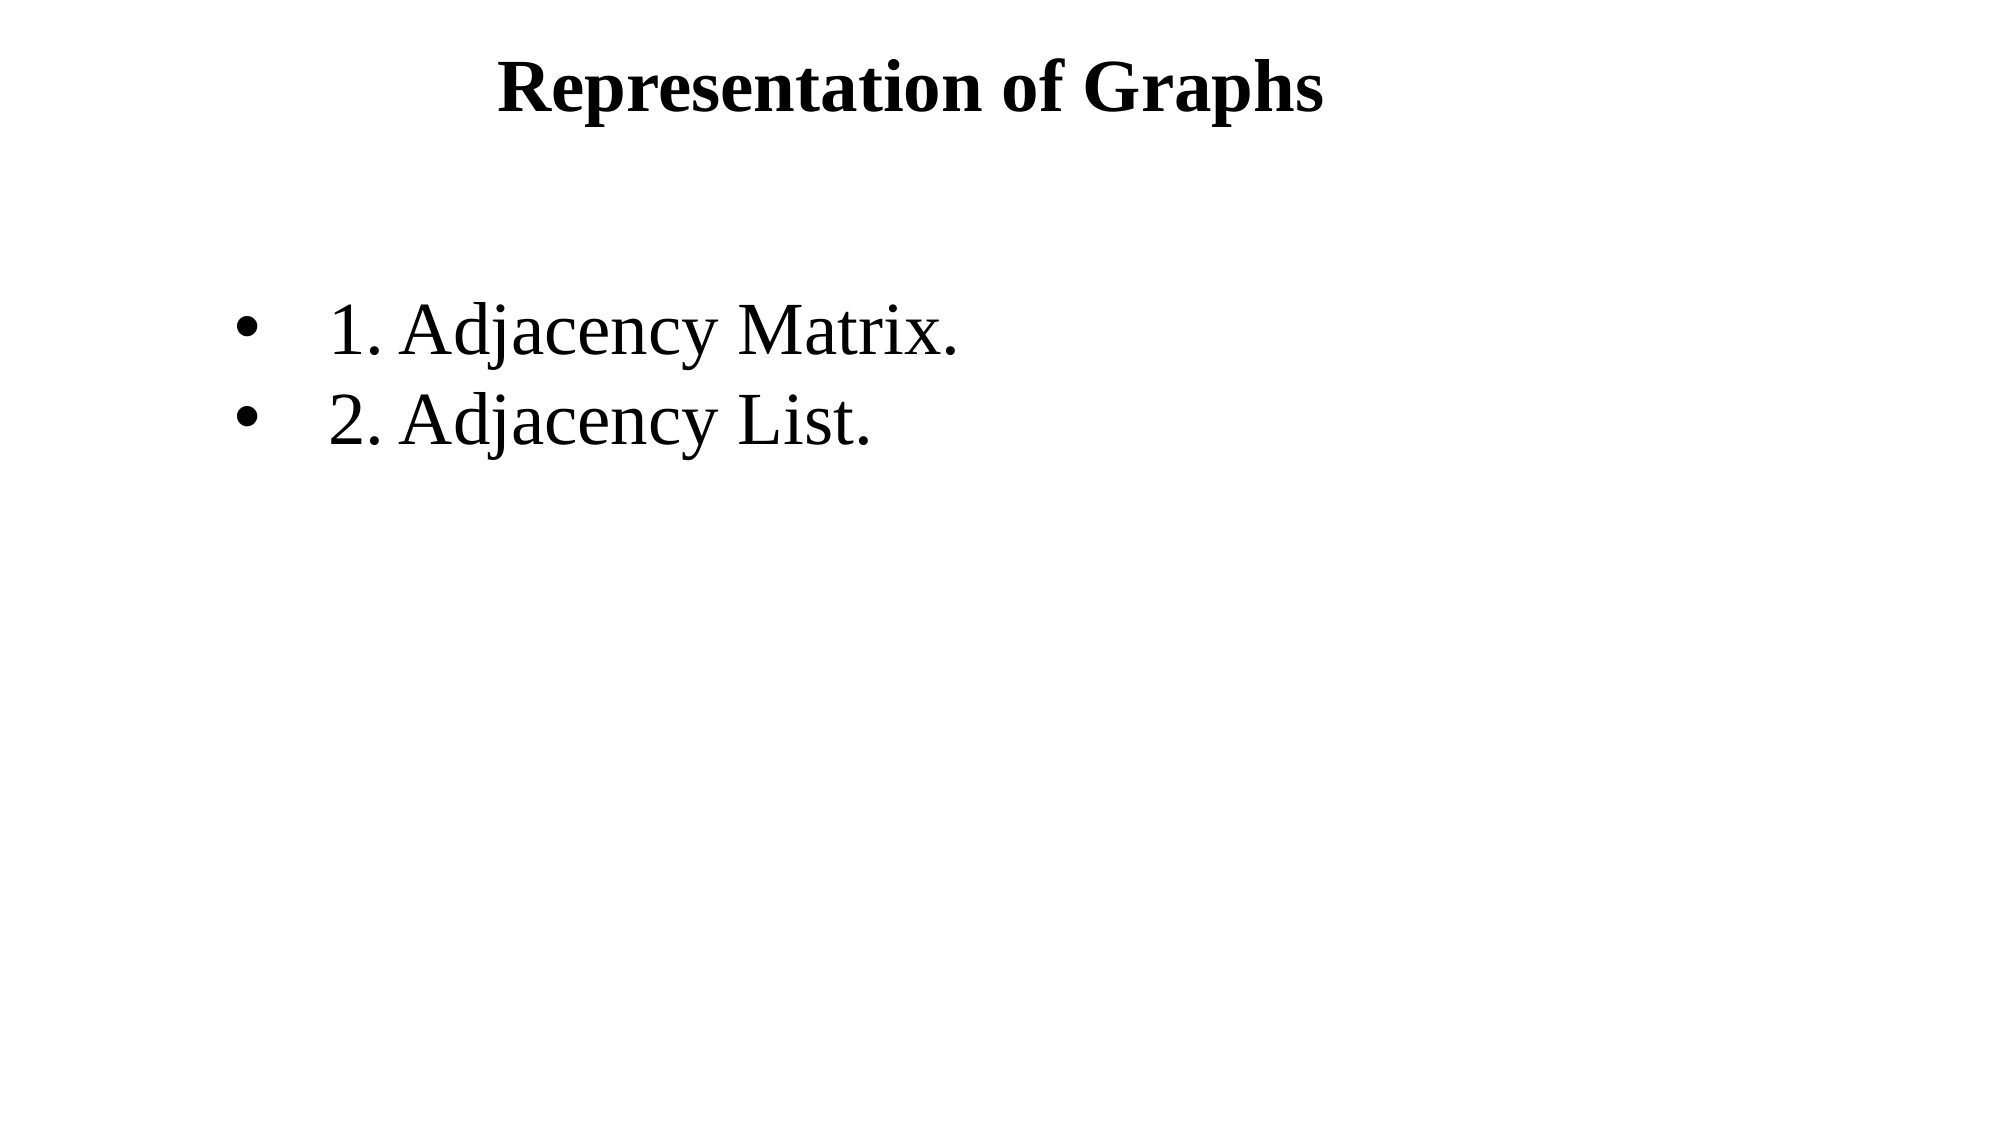

Representation of Graphs
1. Adjacency Matrix.
2. Adjacency List.